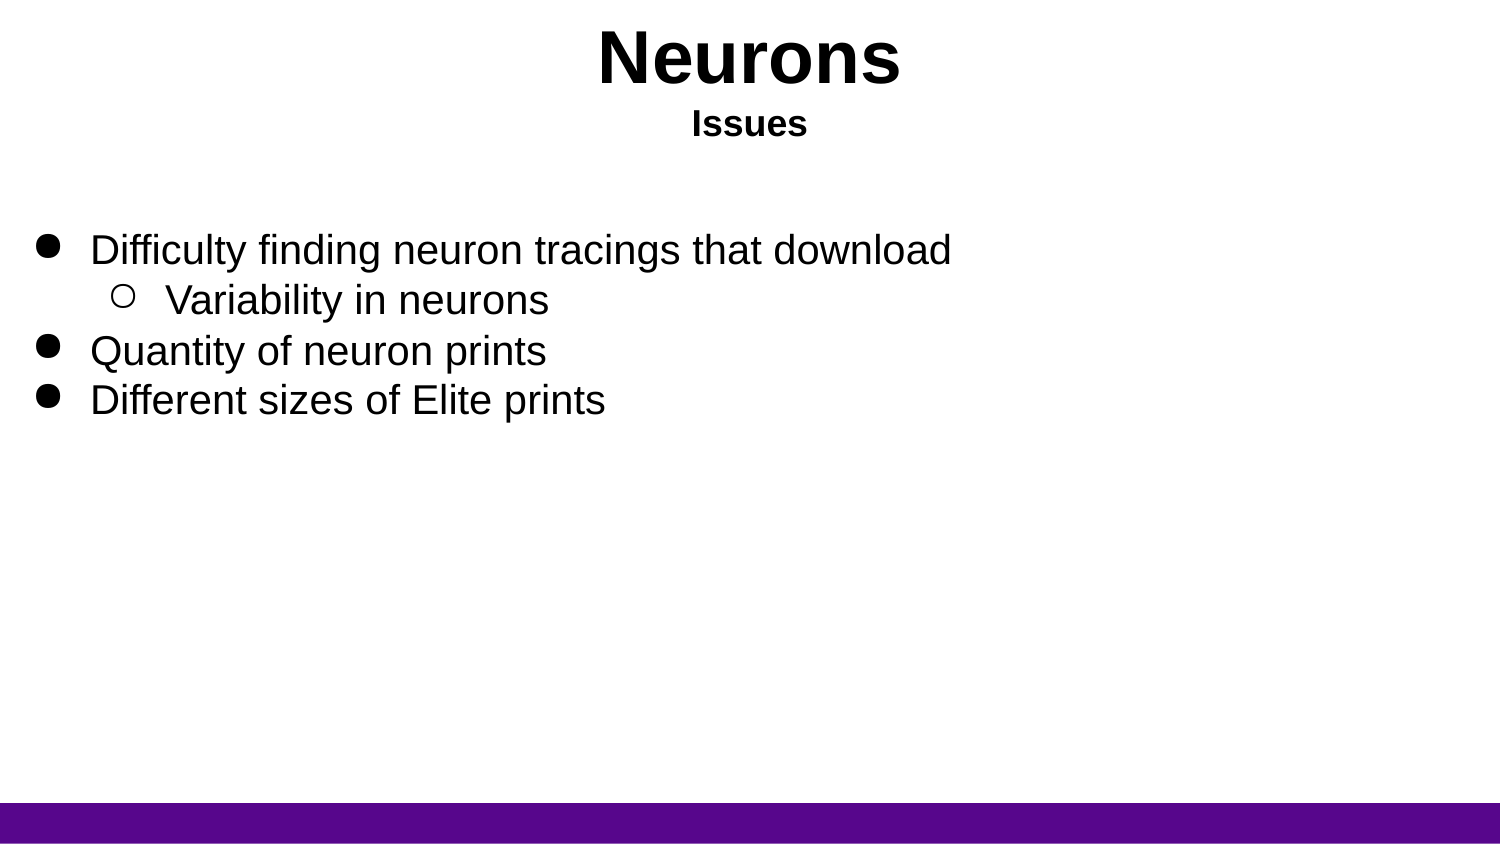

Neurons
Issues

Difficulty finding neuron tracings that download
Variability in neurons
Quantity of neuron prints
Different sizes of Elite prints